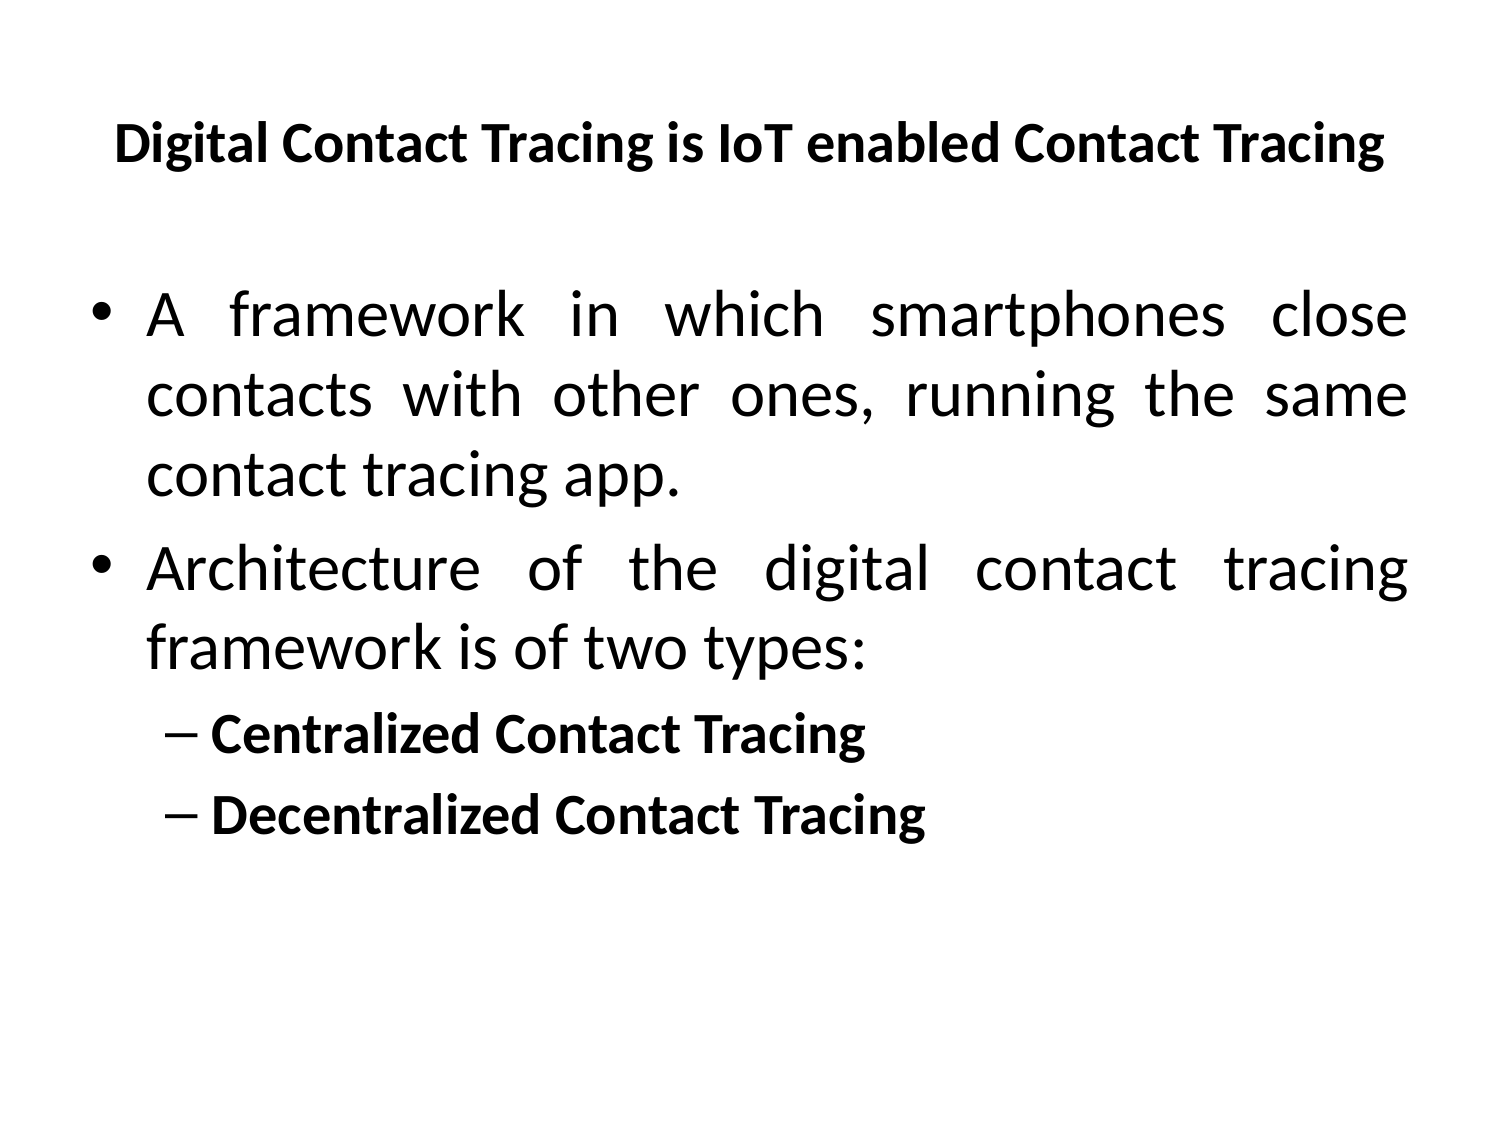

# Digital Contact Tracing is IoT enabled Contact Tracing
A framework in which smartphones close contacts with other ones, running the same contact tracing app.
Architecture of the digital contact tracing framework is of two types:
Centralized Contact Tracing
Decentralized Contact Tracing